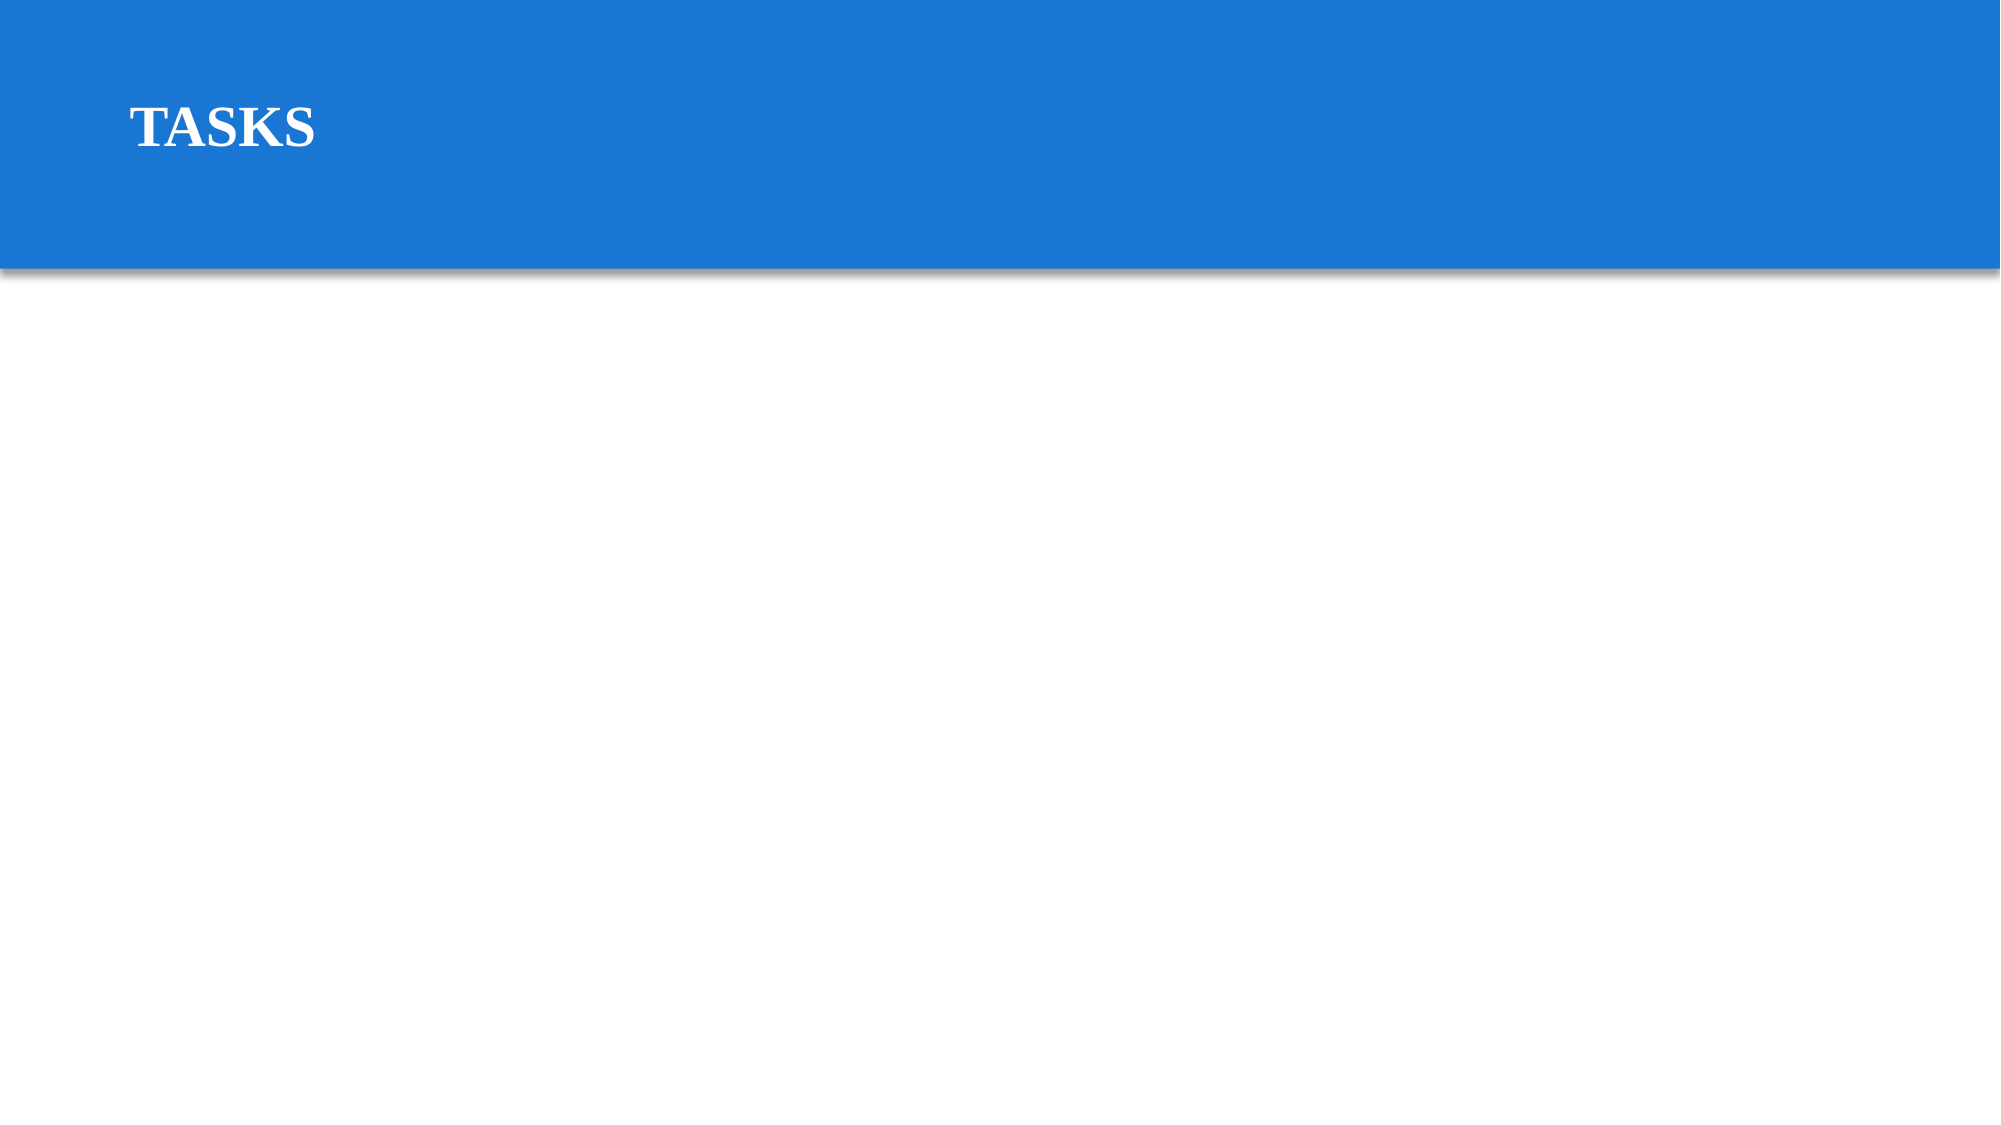

TASKS

The 4 key sections of the project,
DATASET
DATA PROCESSING
APPROACH &
MODEL SELECTION
TRAINING &
VALIDATION